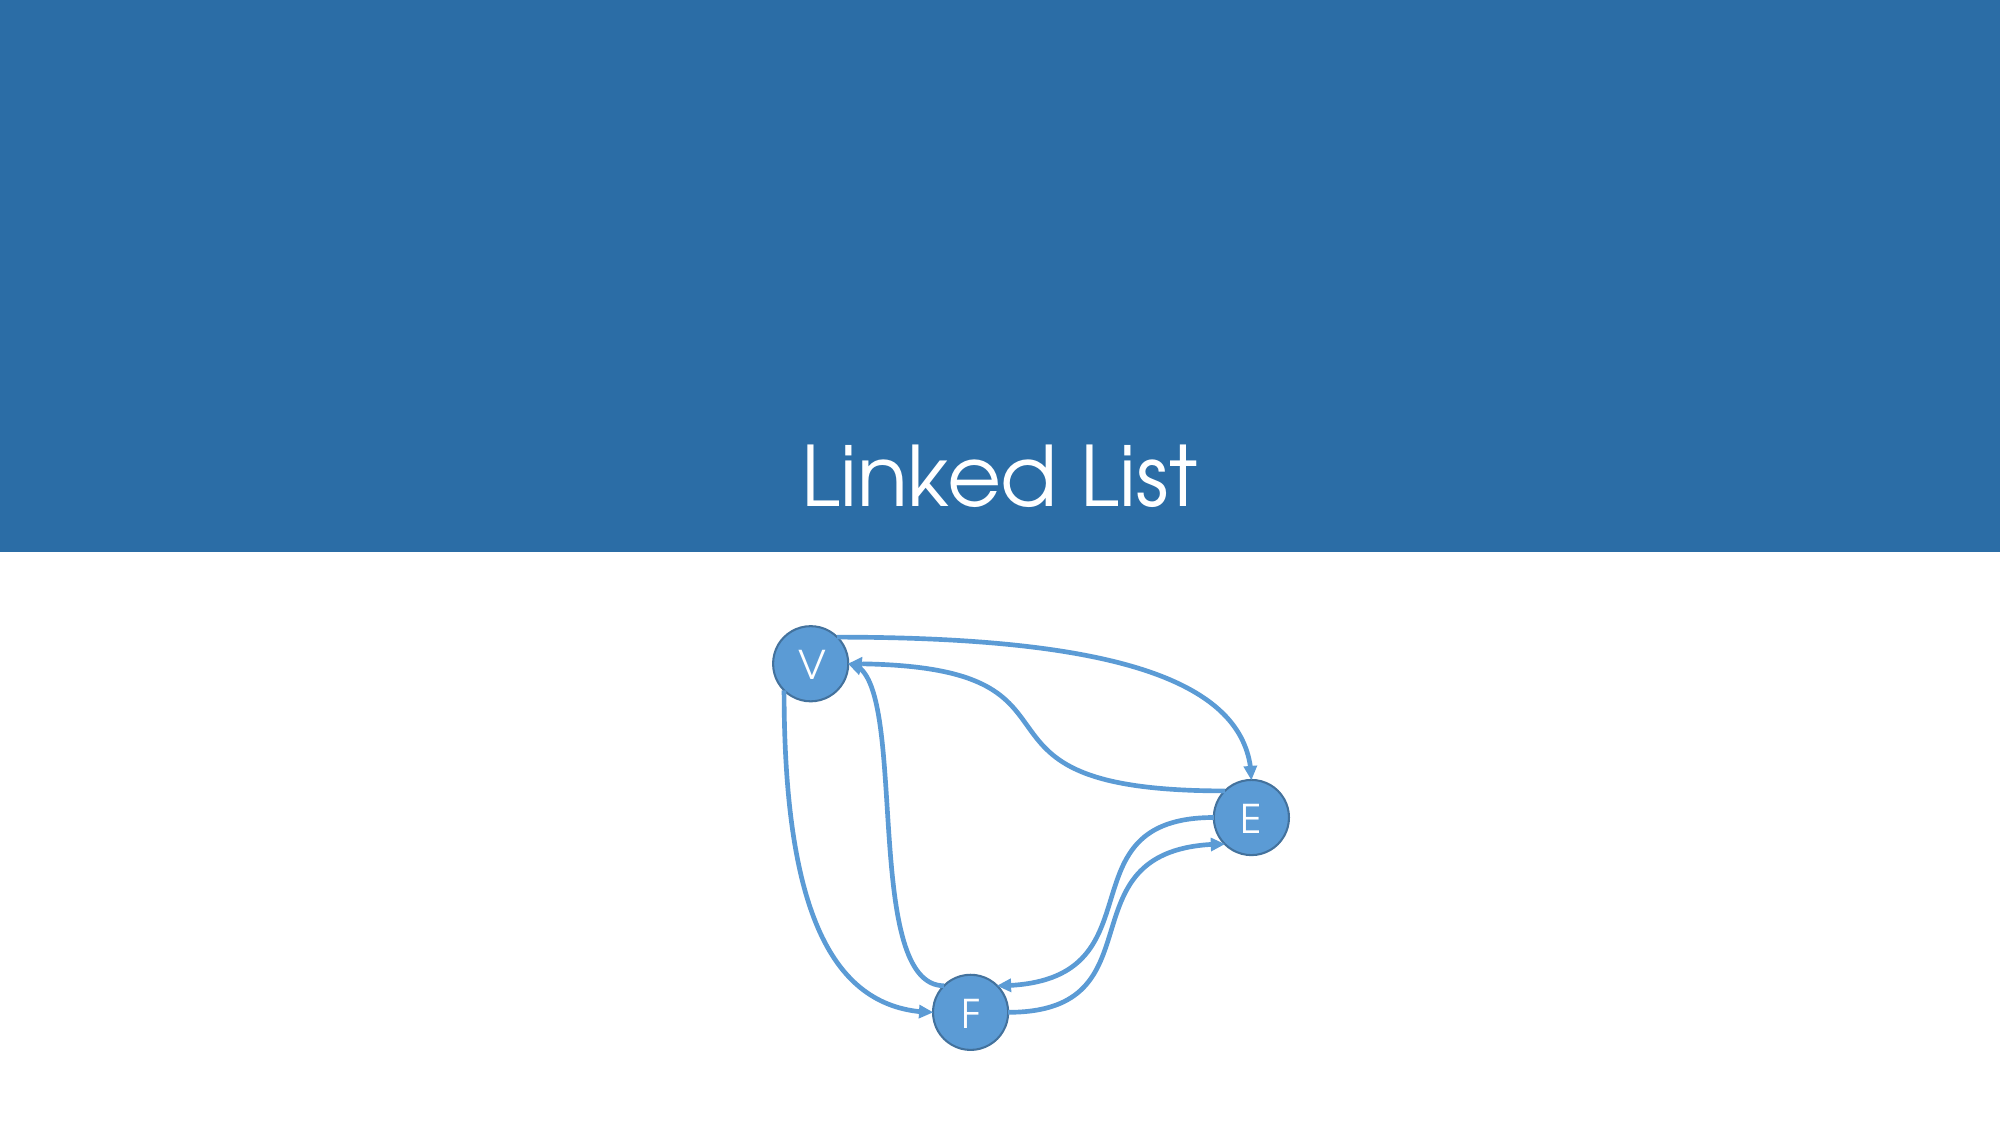

Linked List

DATA STRUCTURE
V
E
F